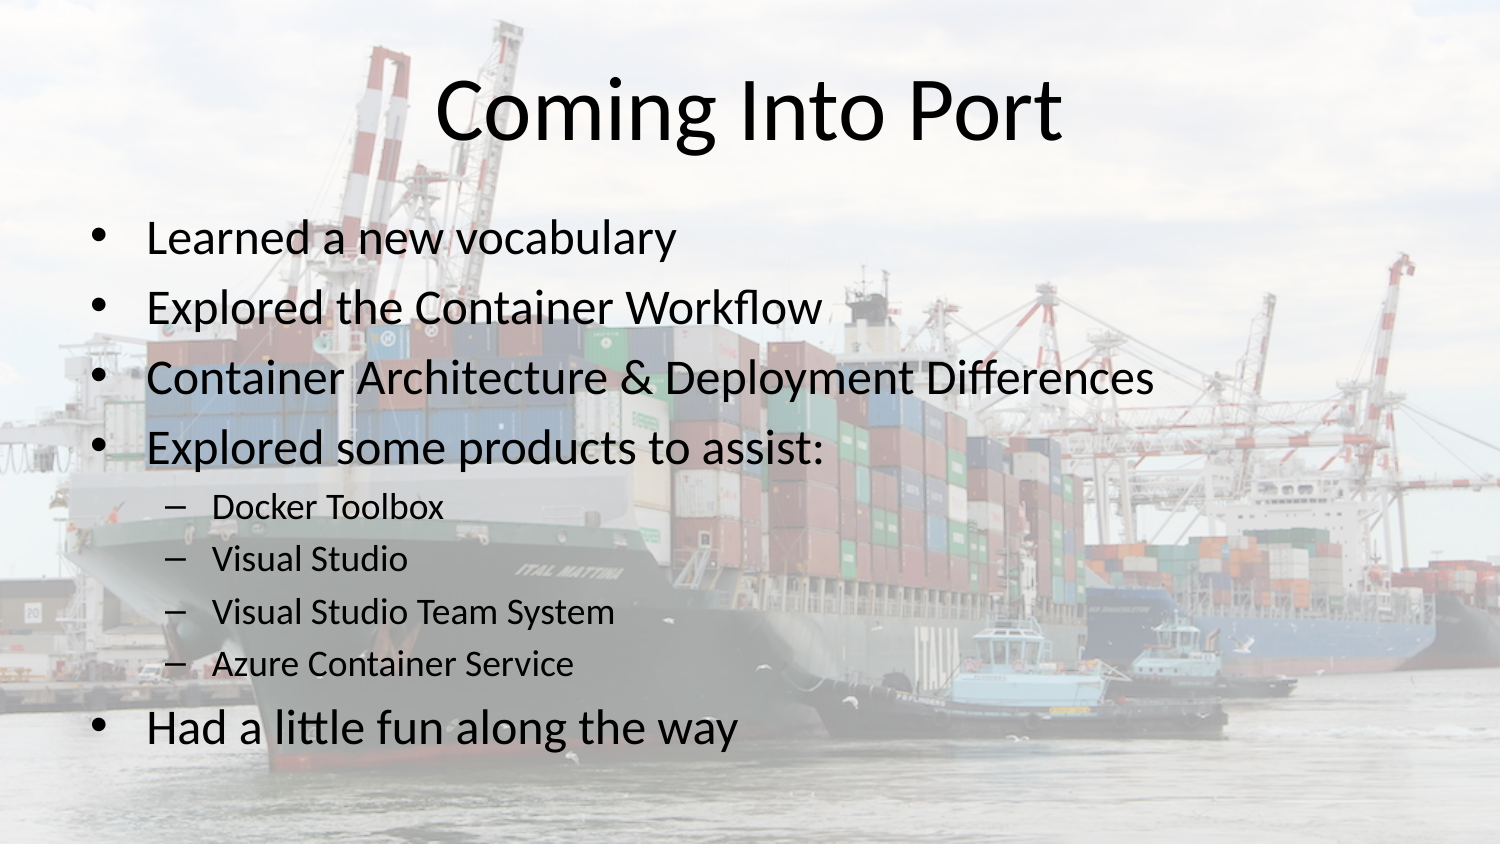

# Coming Into Port
Learned a new vocabulary
Explored the Container Workflow
Container Architecture & Deployment Differences
Explored some products to assist:
Docker Toolbox
Visual Studio
Visual Studio Team System
Azure Container Service
Had a little fun along the way